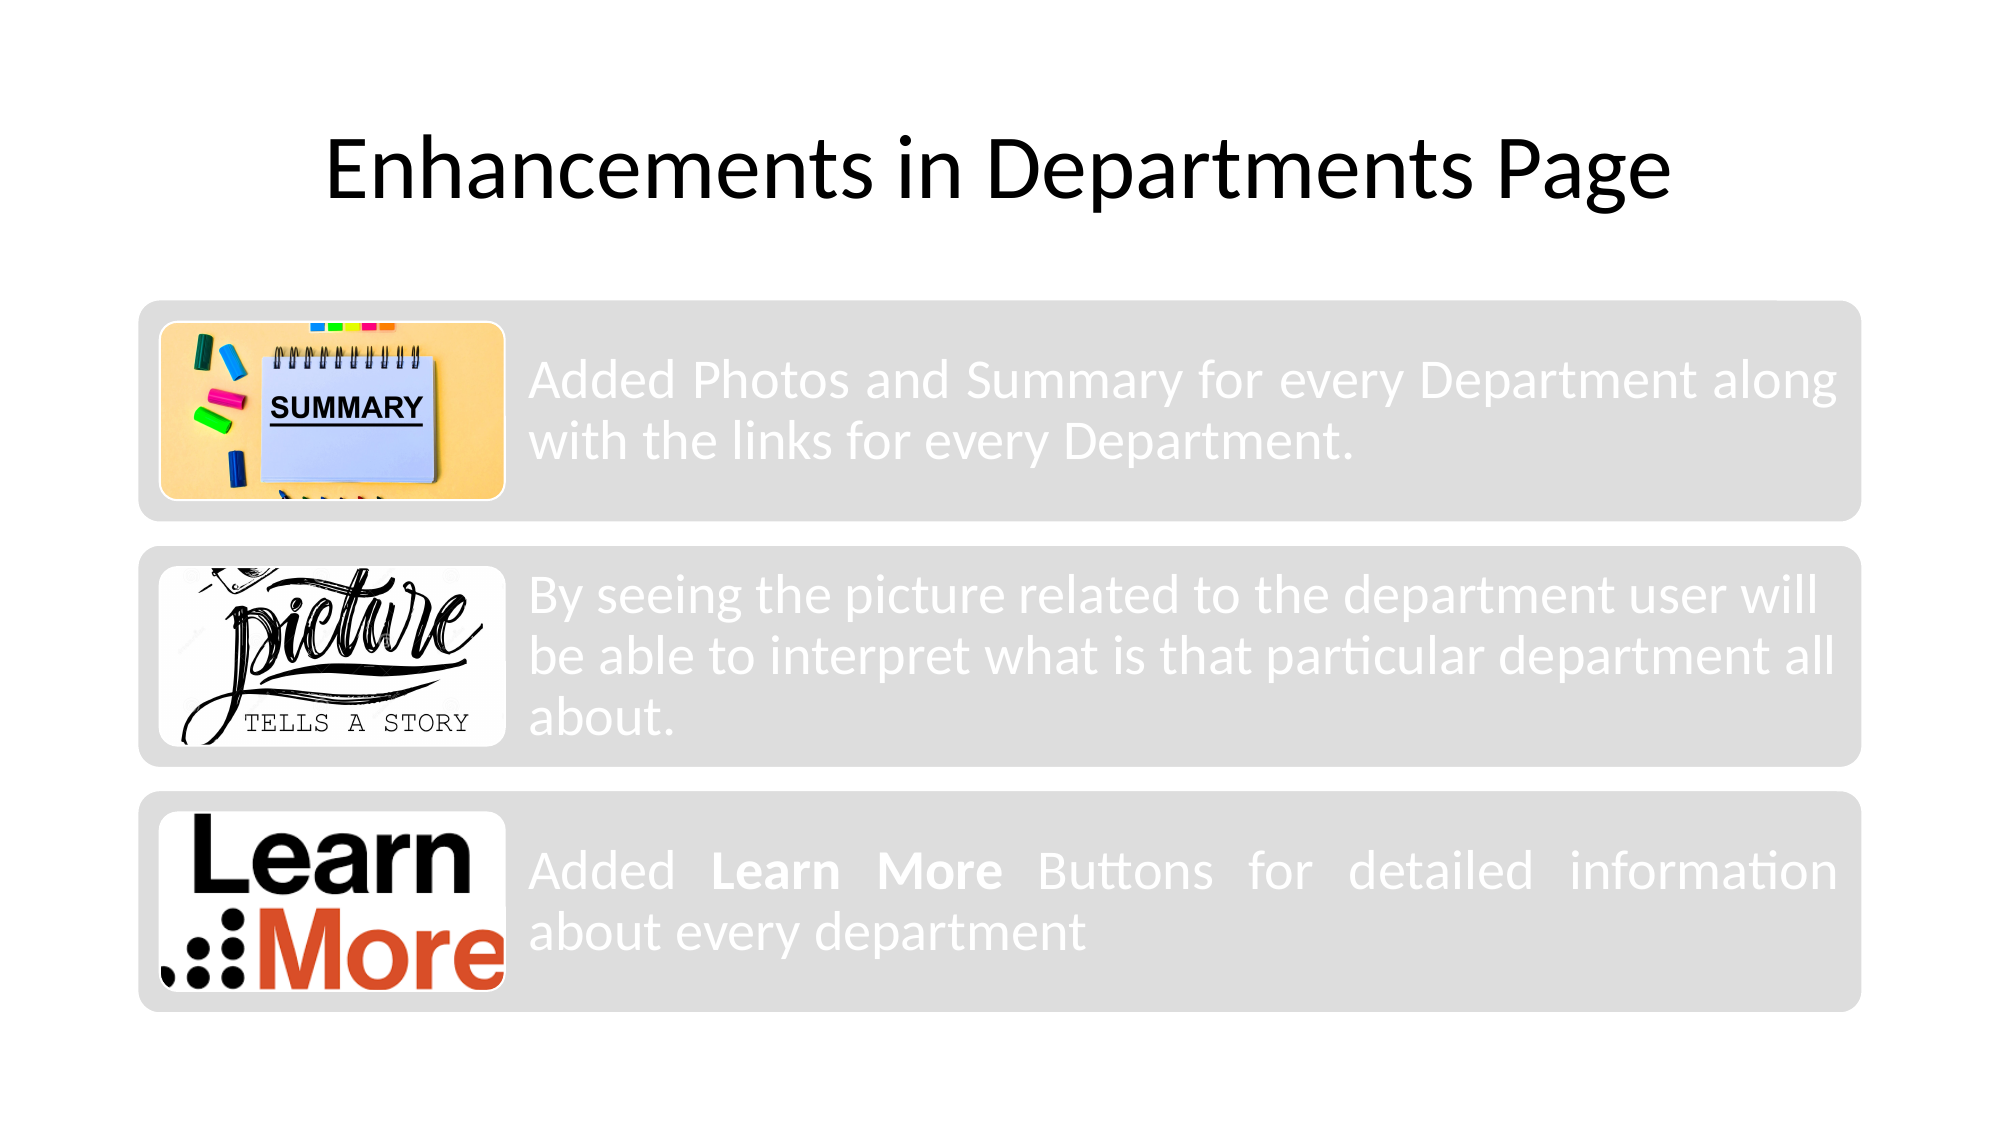

# Enhancements in Departments Page
Added Photos and Summary for every Department along with the links for every Department.
By seeing the picture related to the department user will be able to interpret what is that particular department all about.
Added Learn More Buttons for detailed information about every department